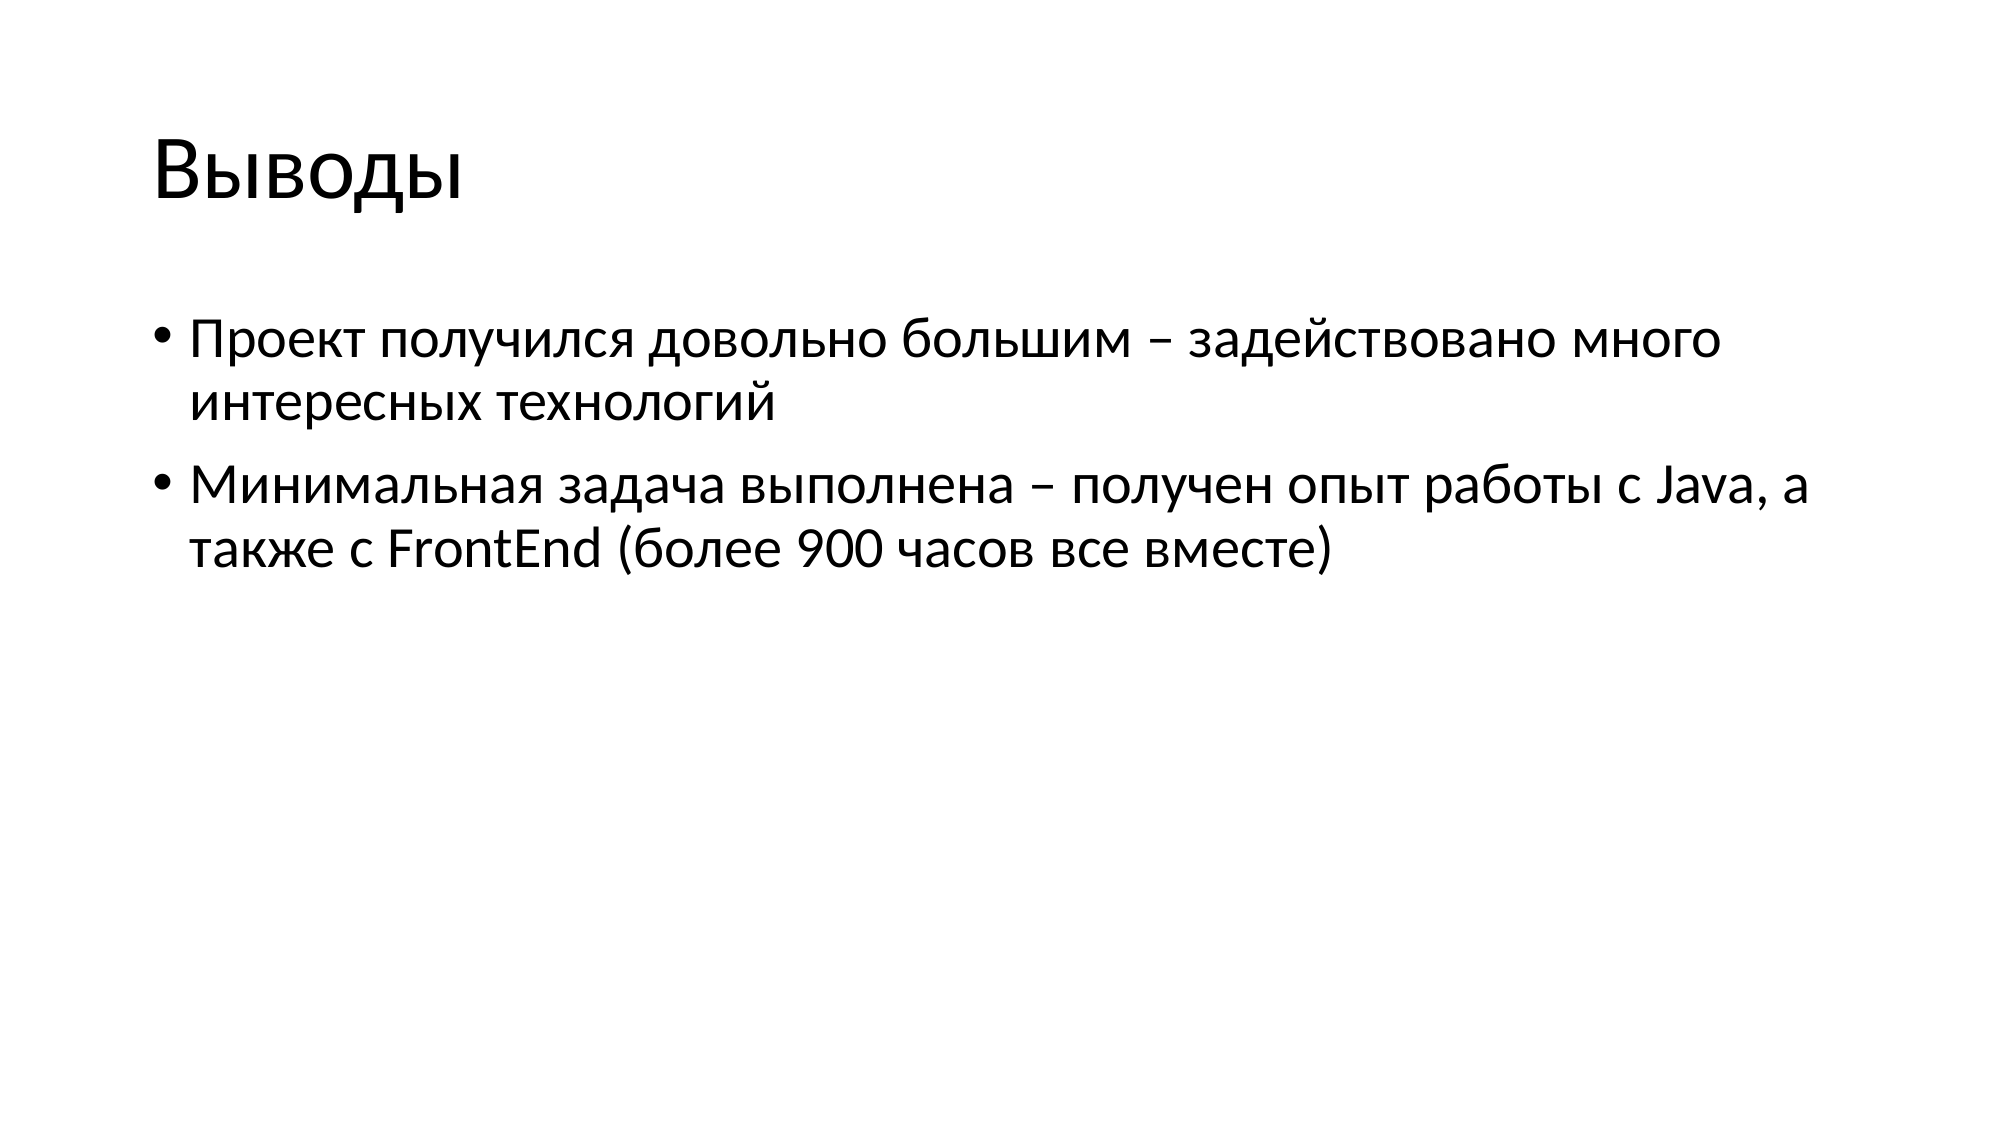

# Выводы
Проект получился довольно большим – задействовано много интересных технологий
Минимальная задача выполнена – получен опыт работы с Java, а также с FrontEnd (более 900 часов все вместе)